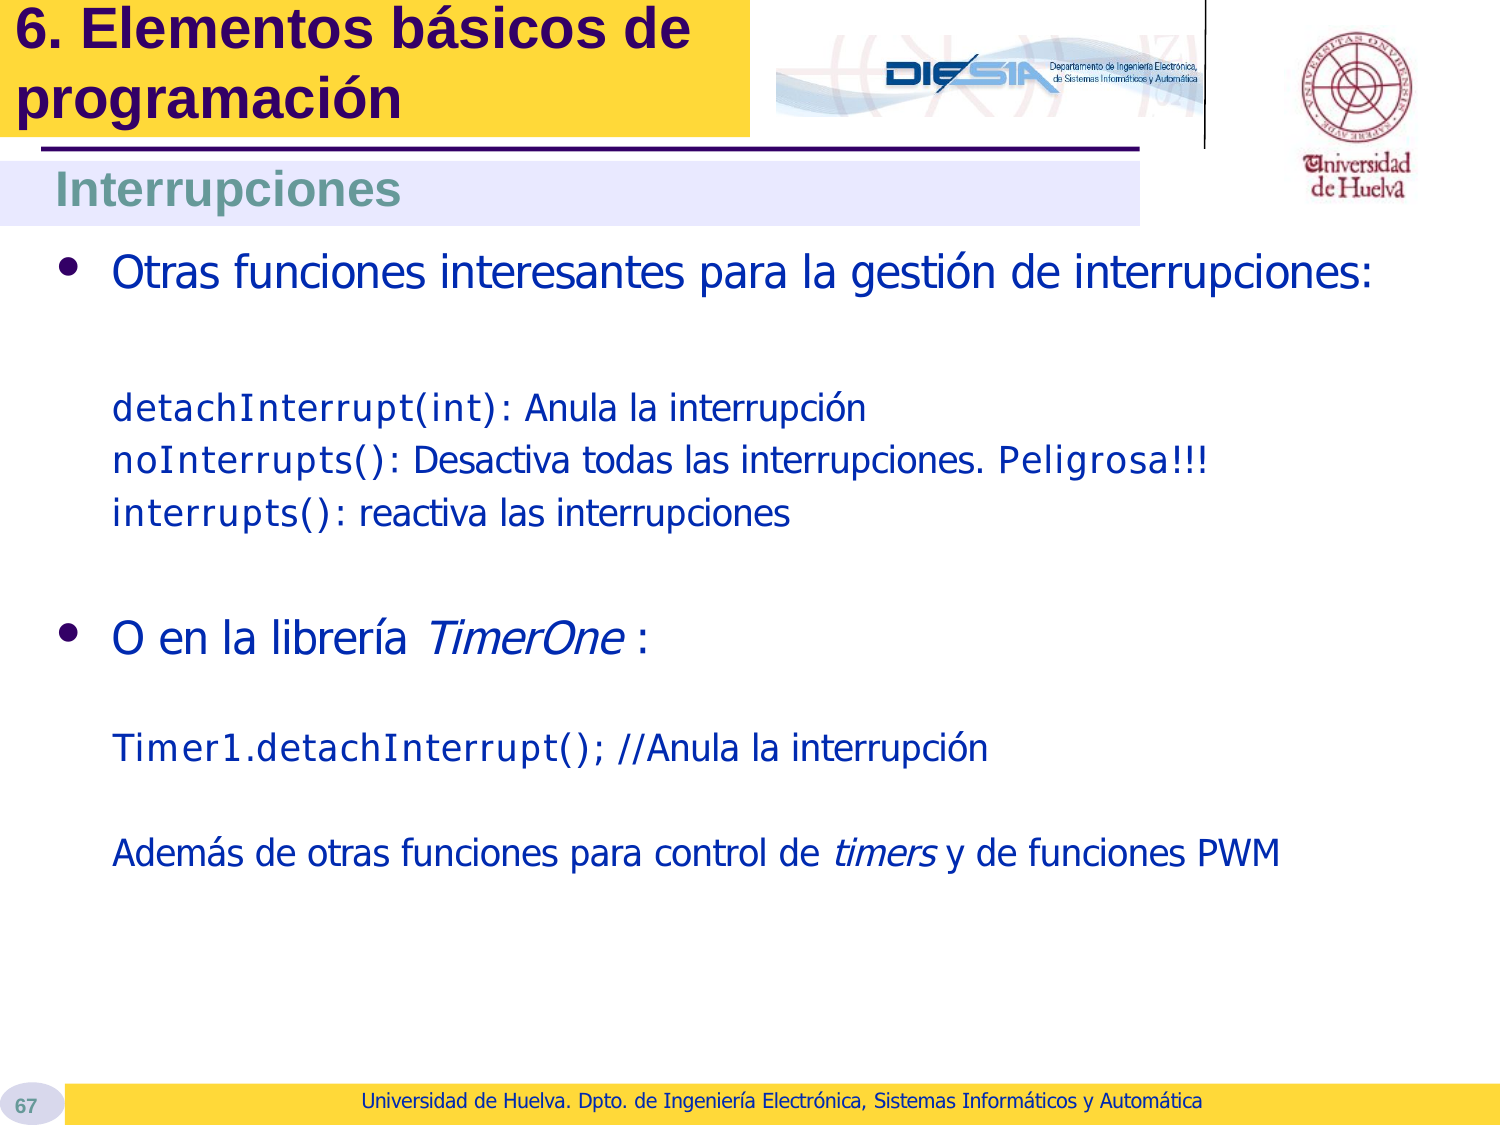

# 6. Elementos básicos de programación
Interrupciones
Otras funciones interesantes para la gestión de interrupciones:

detachInterrupt(int): Anula la interrupción
noInterrupts(): Desactiva todas las interrupciones. Peligrosa!!!
interrupts(): reactiva las interrupciones

O en la librería TimerOne :

Timer1.detachInterrupt(); //Anula la interrupción

Además de otras funciones para control de timers y de funciones PWM